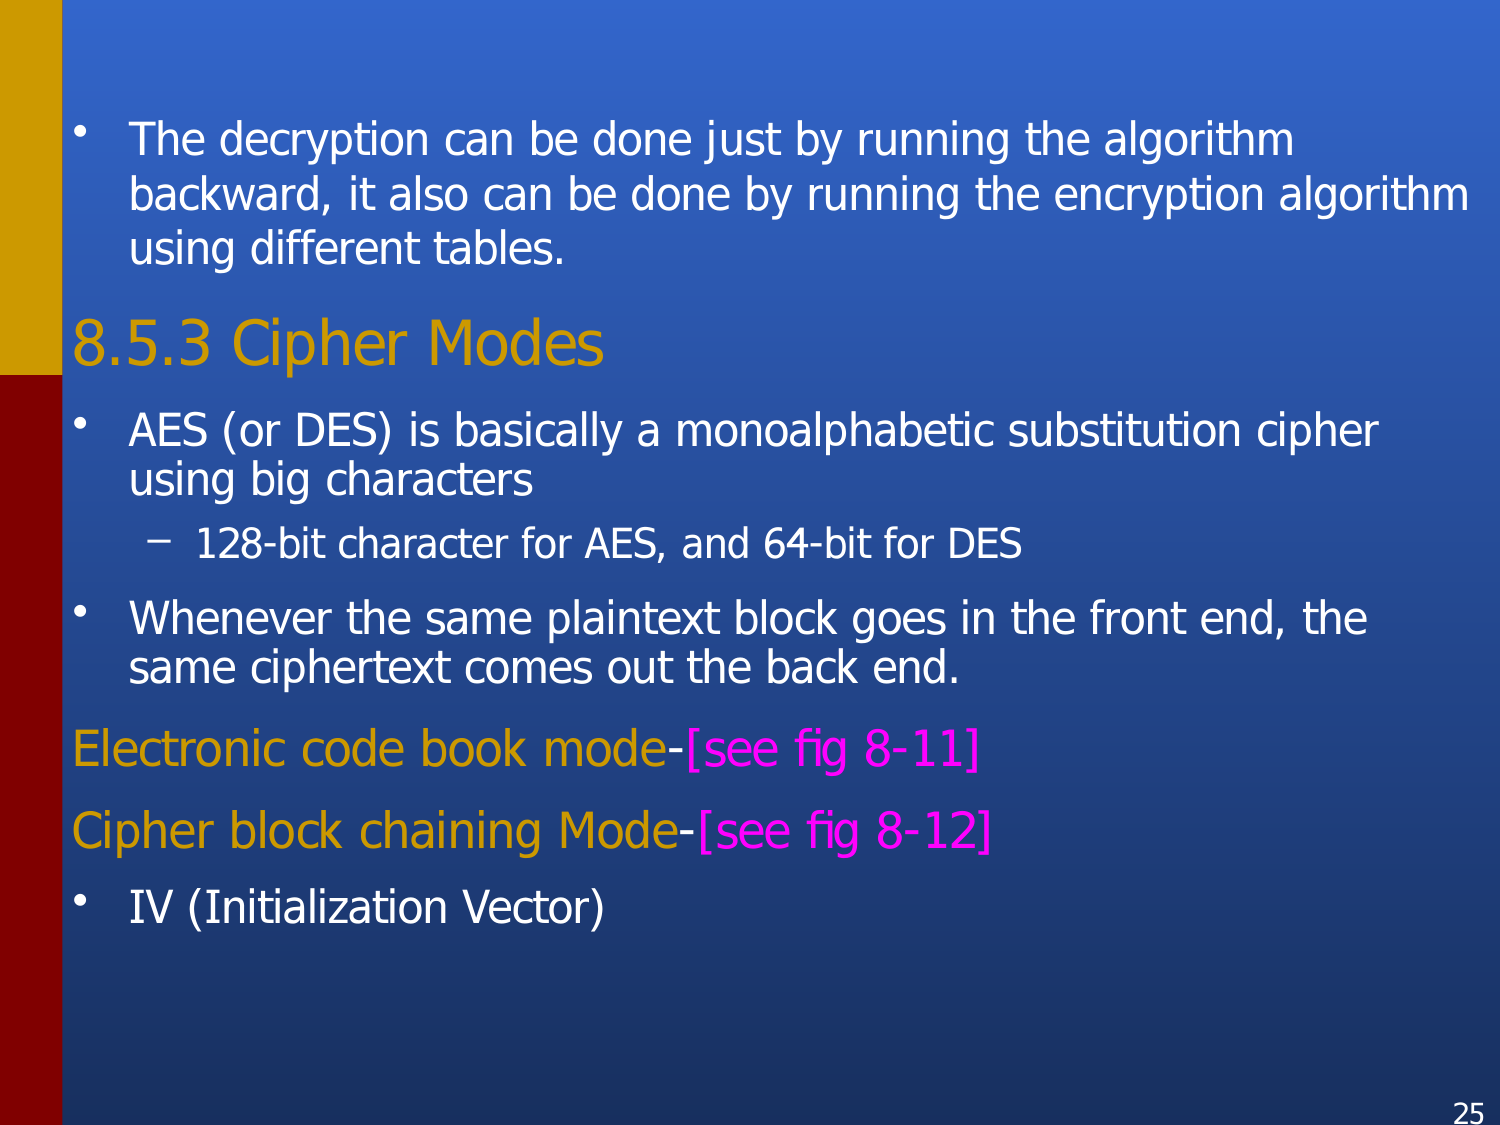

The decryption can be done just by running the algorithm backward, it also can be done by running the encryption algorithm using different tables.
8.5.3 Cipher Modes
AES (or DES) is basically a monoalphabetic substitution cipher using big characters
128-bit character for AES, and 64-bit for DES
Whenever the same plaintext block goes in the front end, the same ciphertext comes out the back end.
Electronic code book mode-[see fig 8-11]
Cipher block chaining Mode-[see fig 8-12]
IV (Initialization Vector)
25